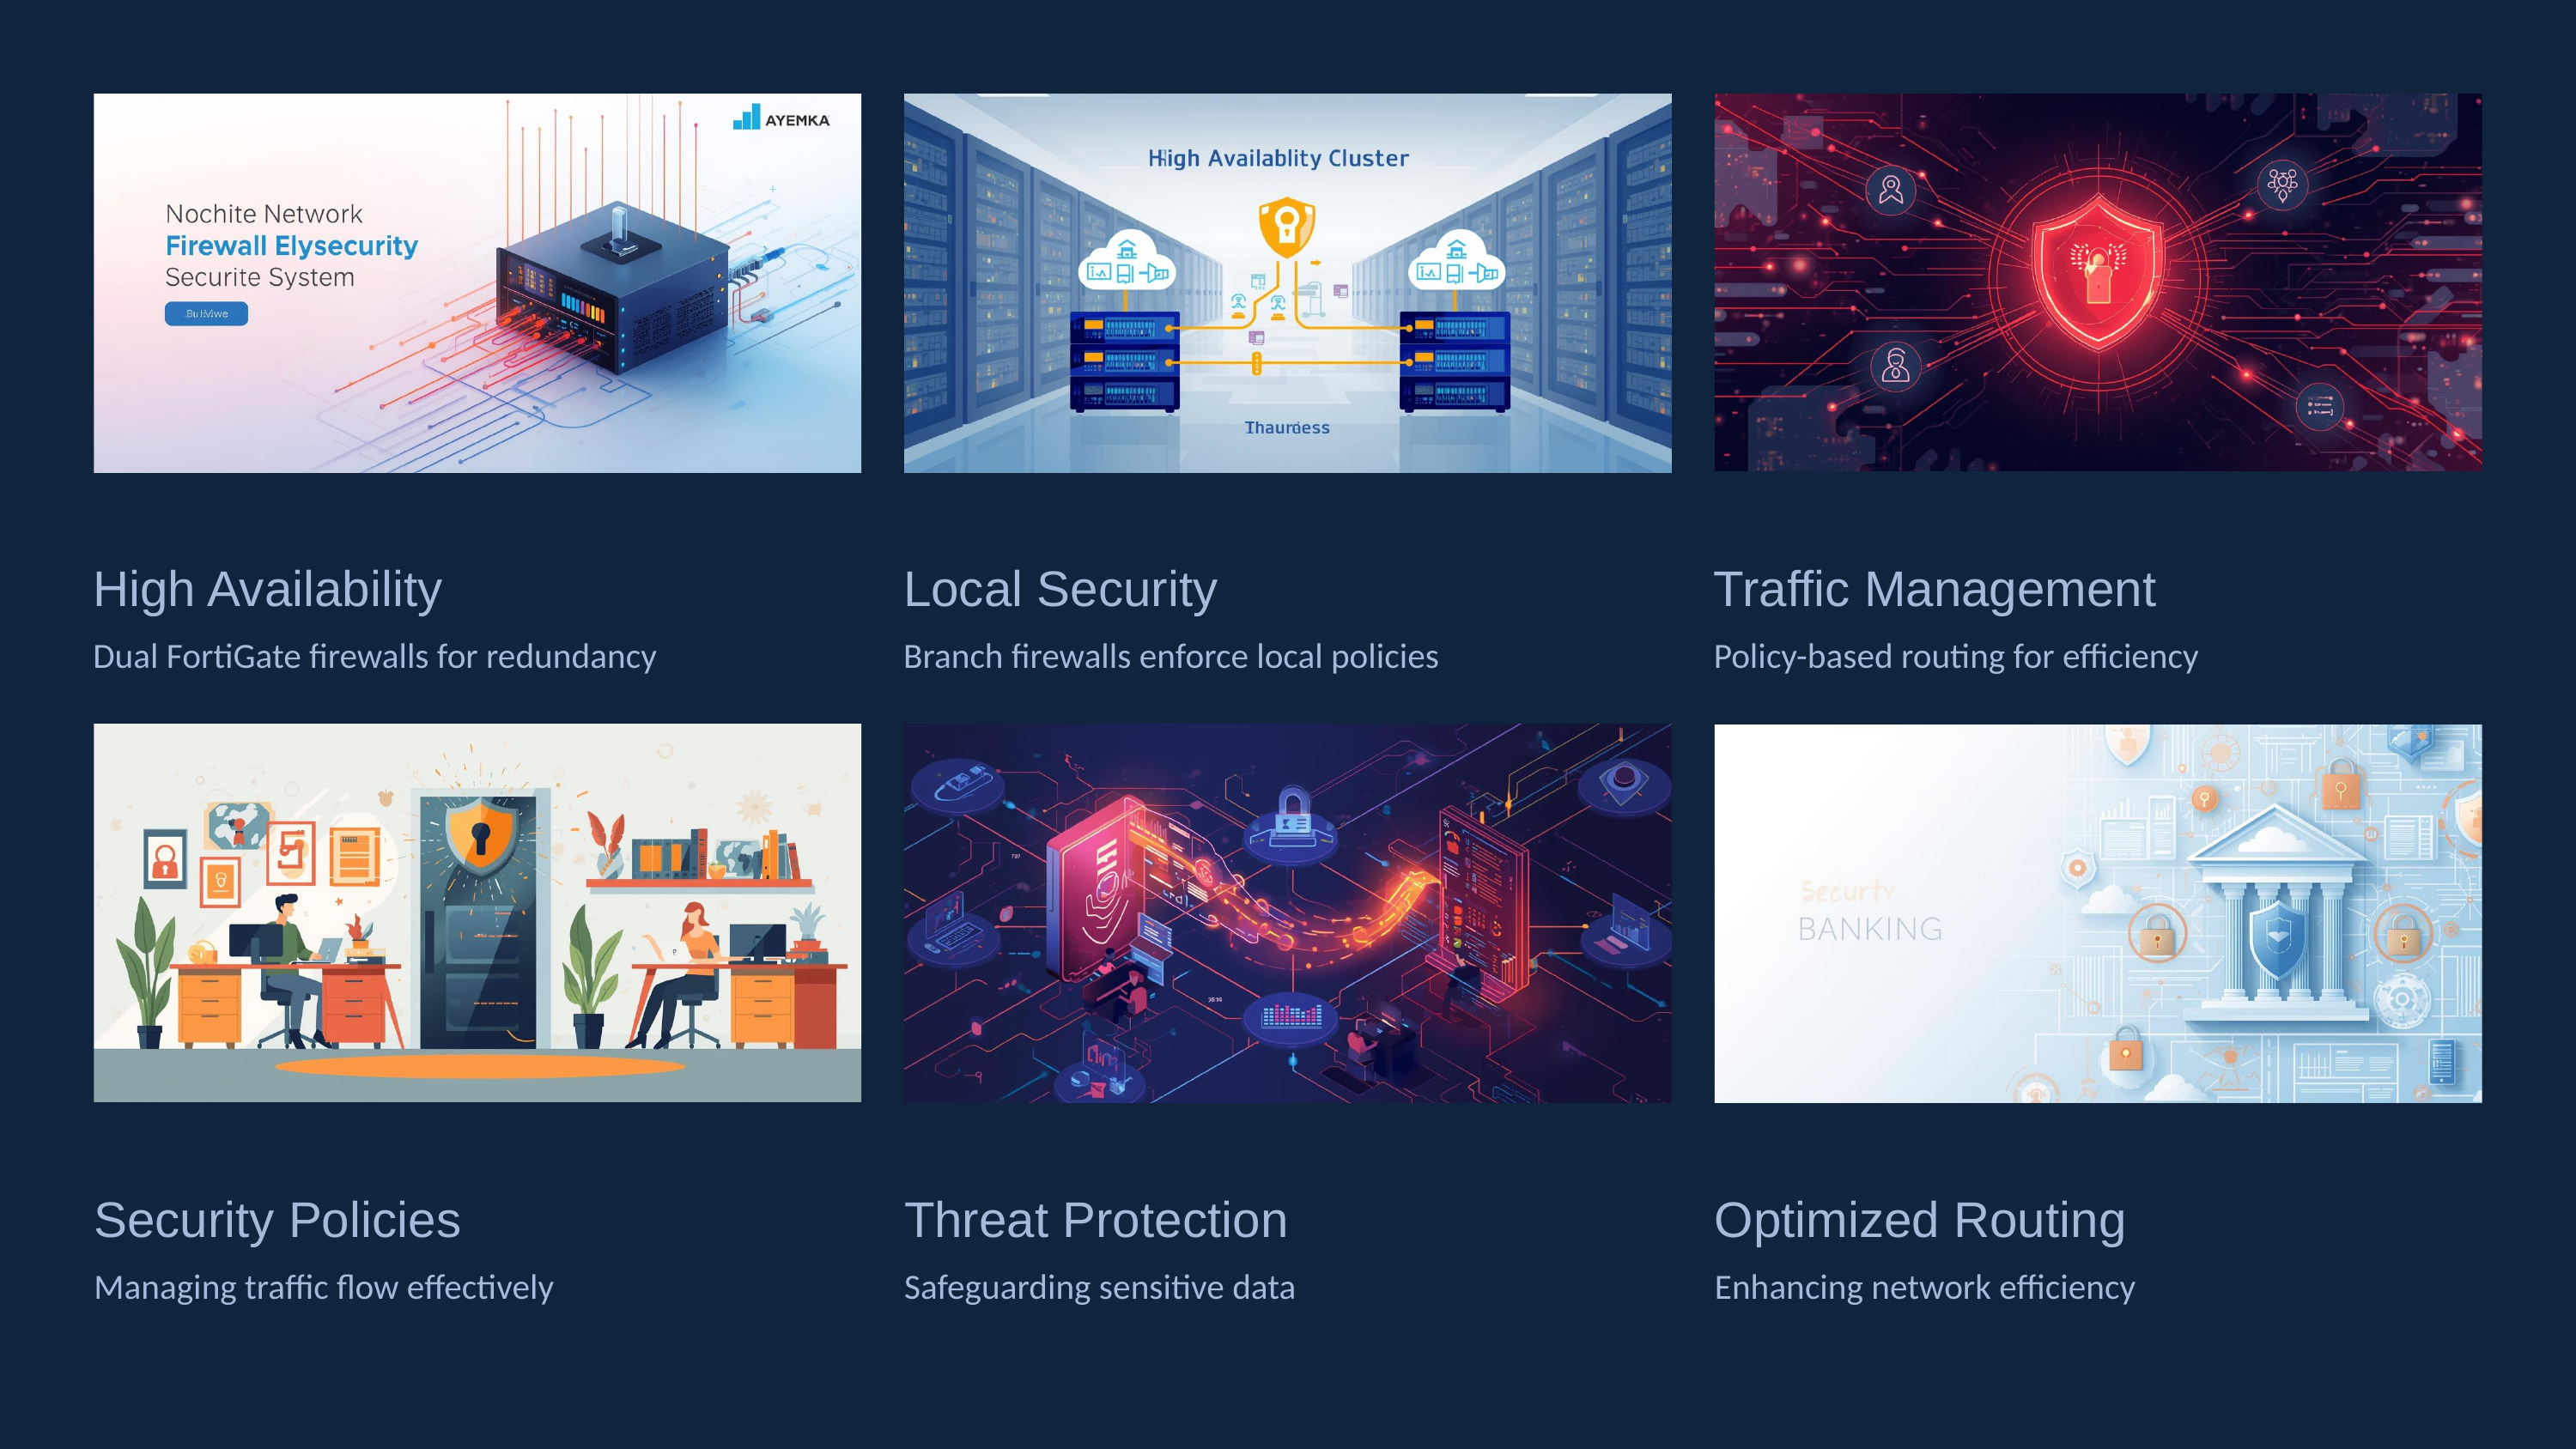

High Availability
Dual FortiGate firewalls for redundancy
Local Security
Branch firewalls enforce local policies
Traffic Management
Policy-based routing for efficiency

Security Policies
Managing traffic flow effectively
Threat Protection
Safeguarding sensitive data
Optimized Routing
Enhancing network efficiency